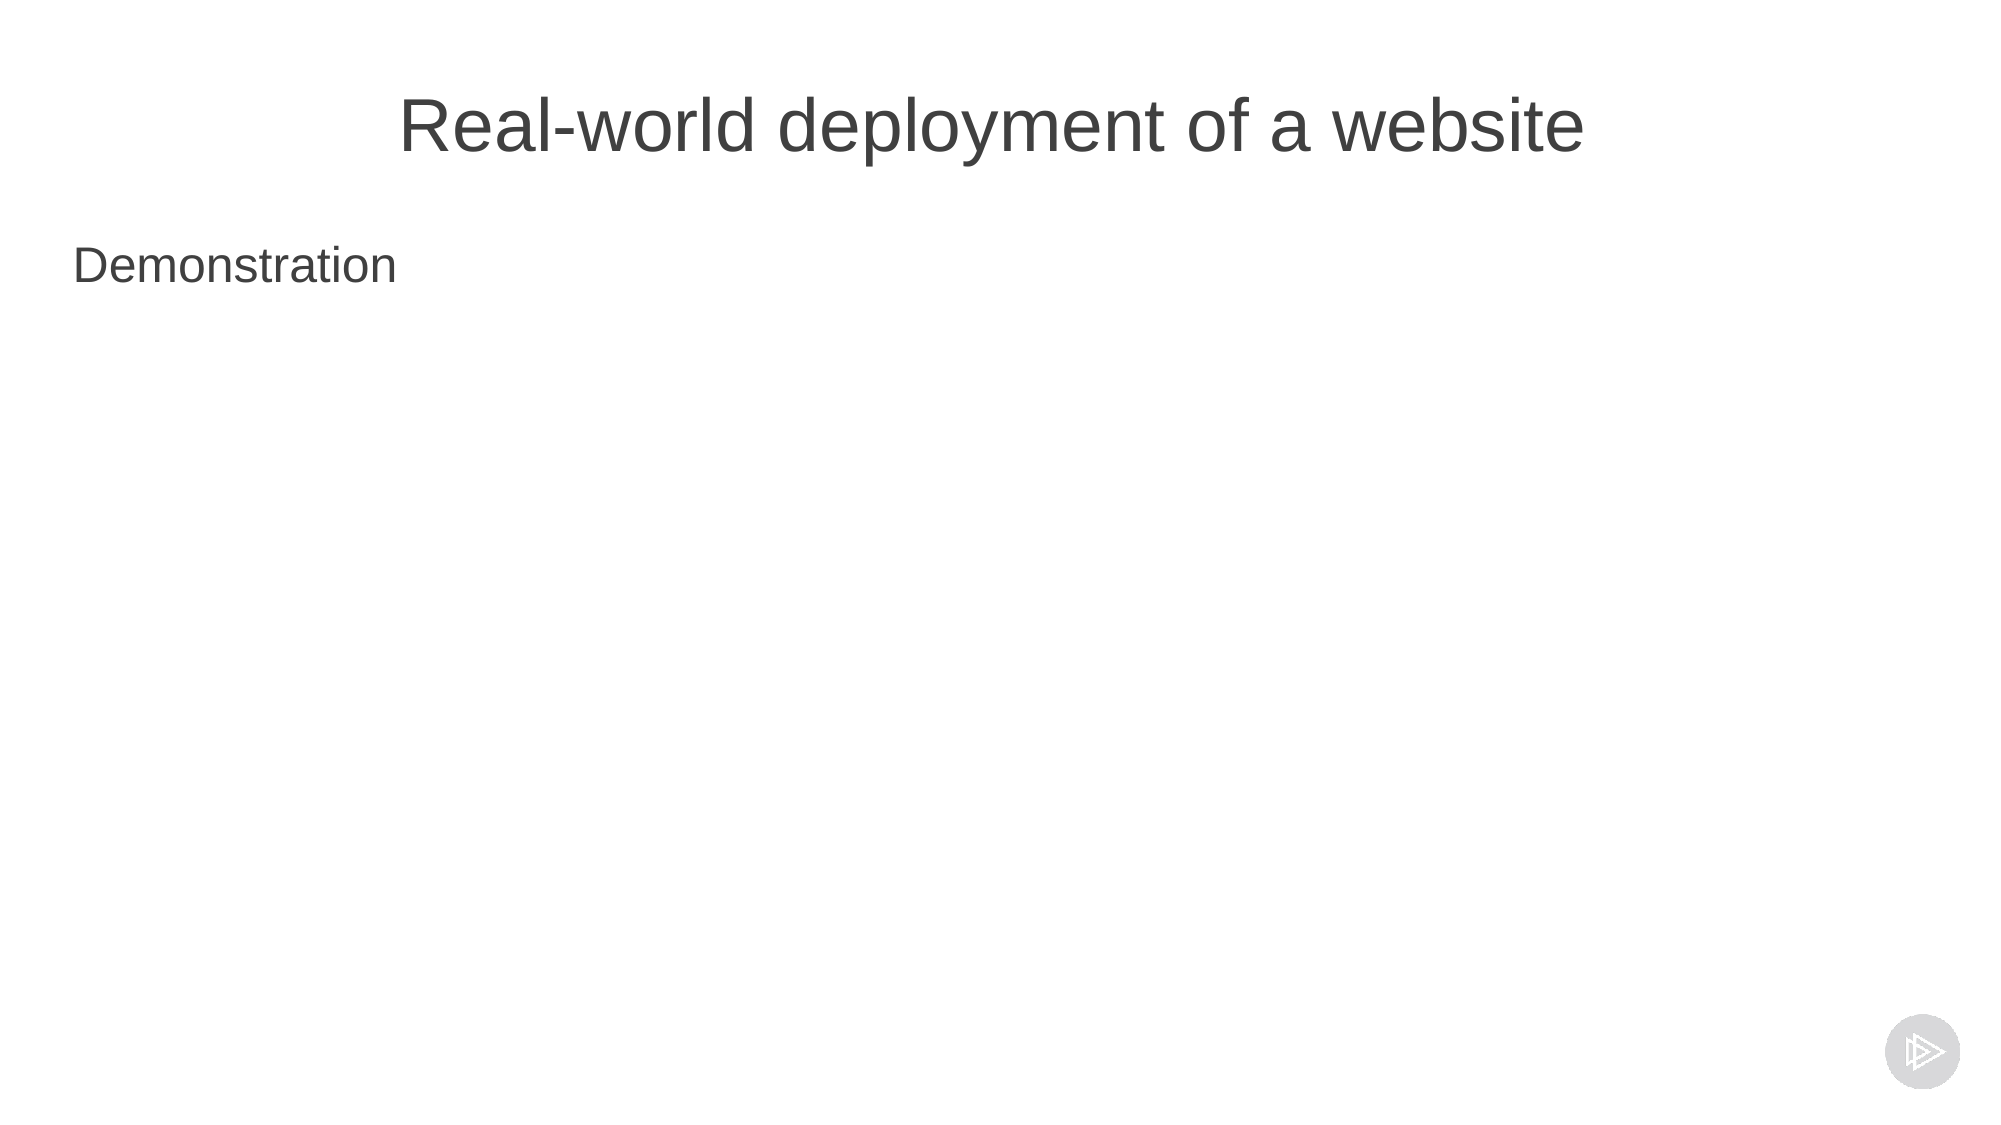

# Real-world deployment of a website
Demonstration